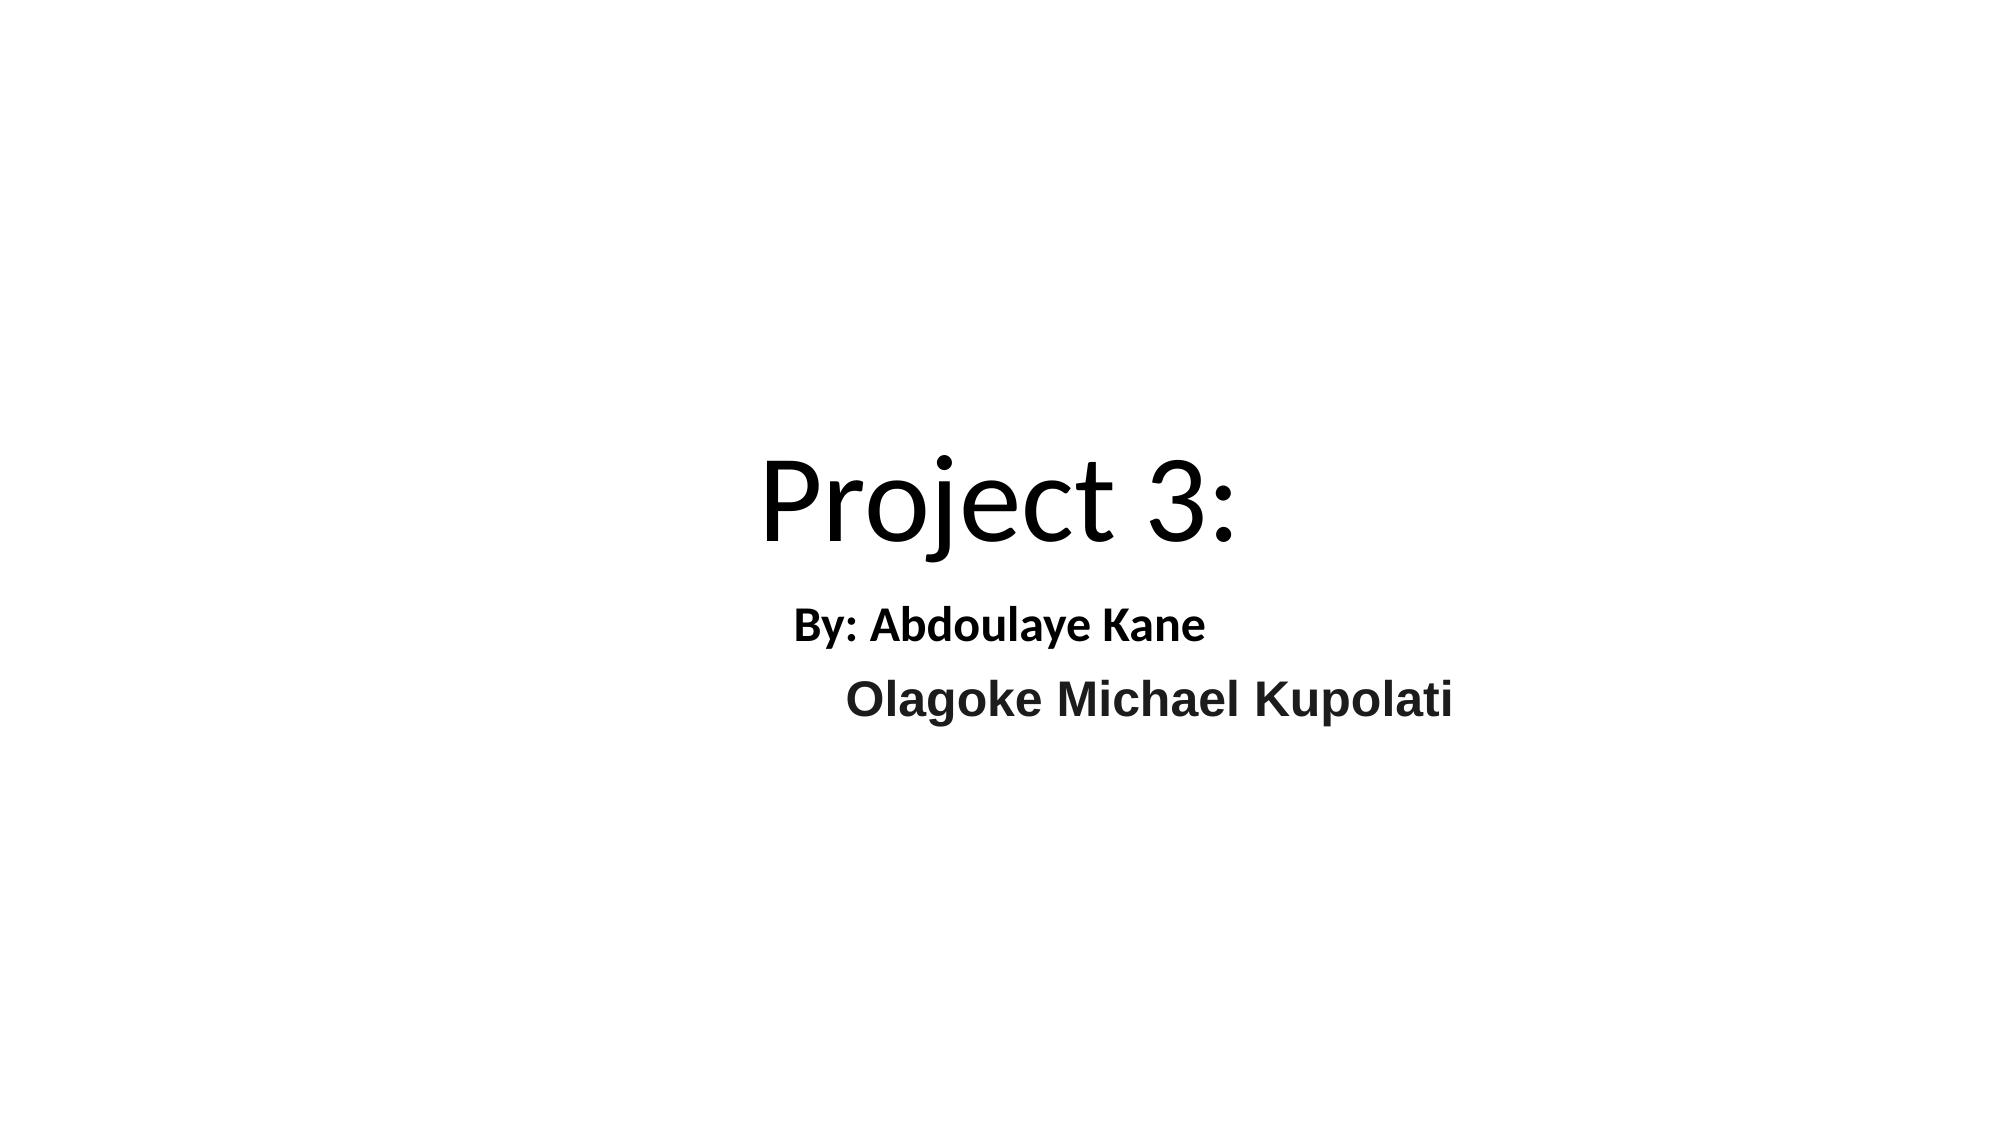

# Project 3:
By: Abdoulaye Kane
		Olagoke Michael Kupolati